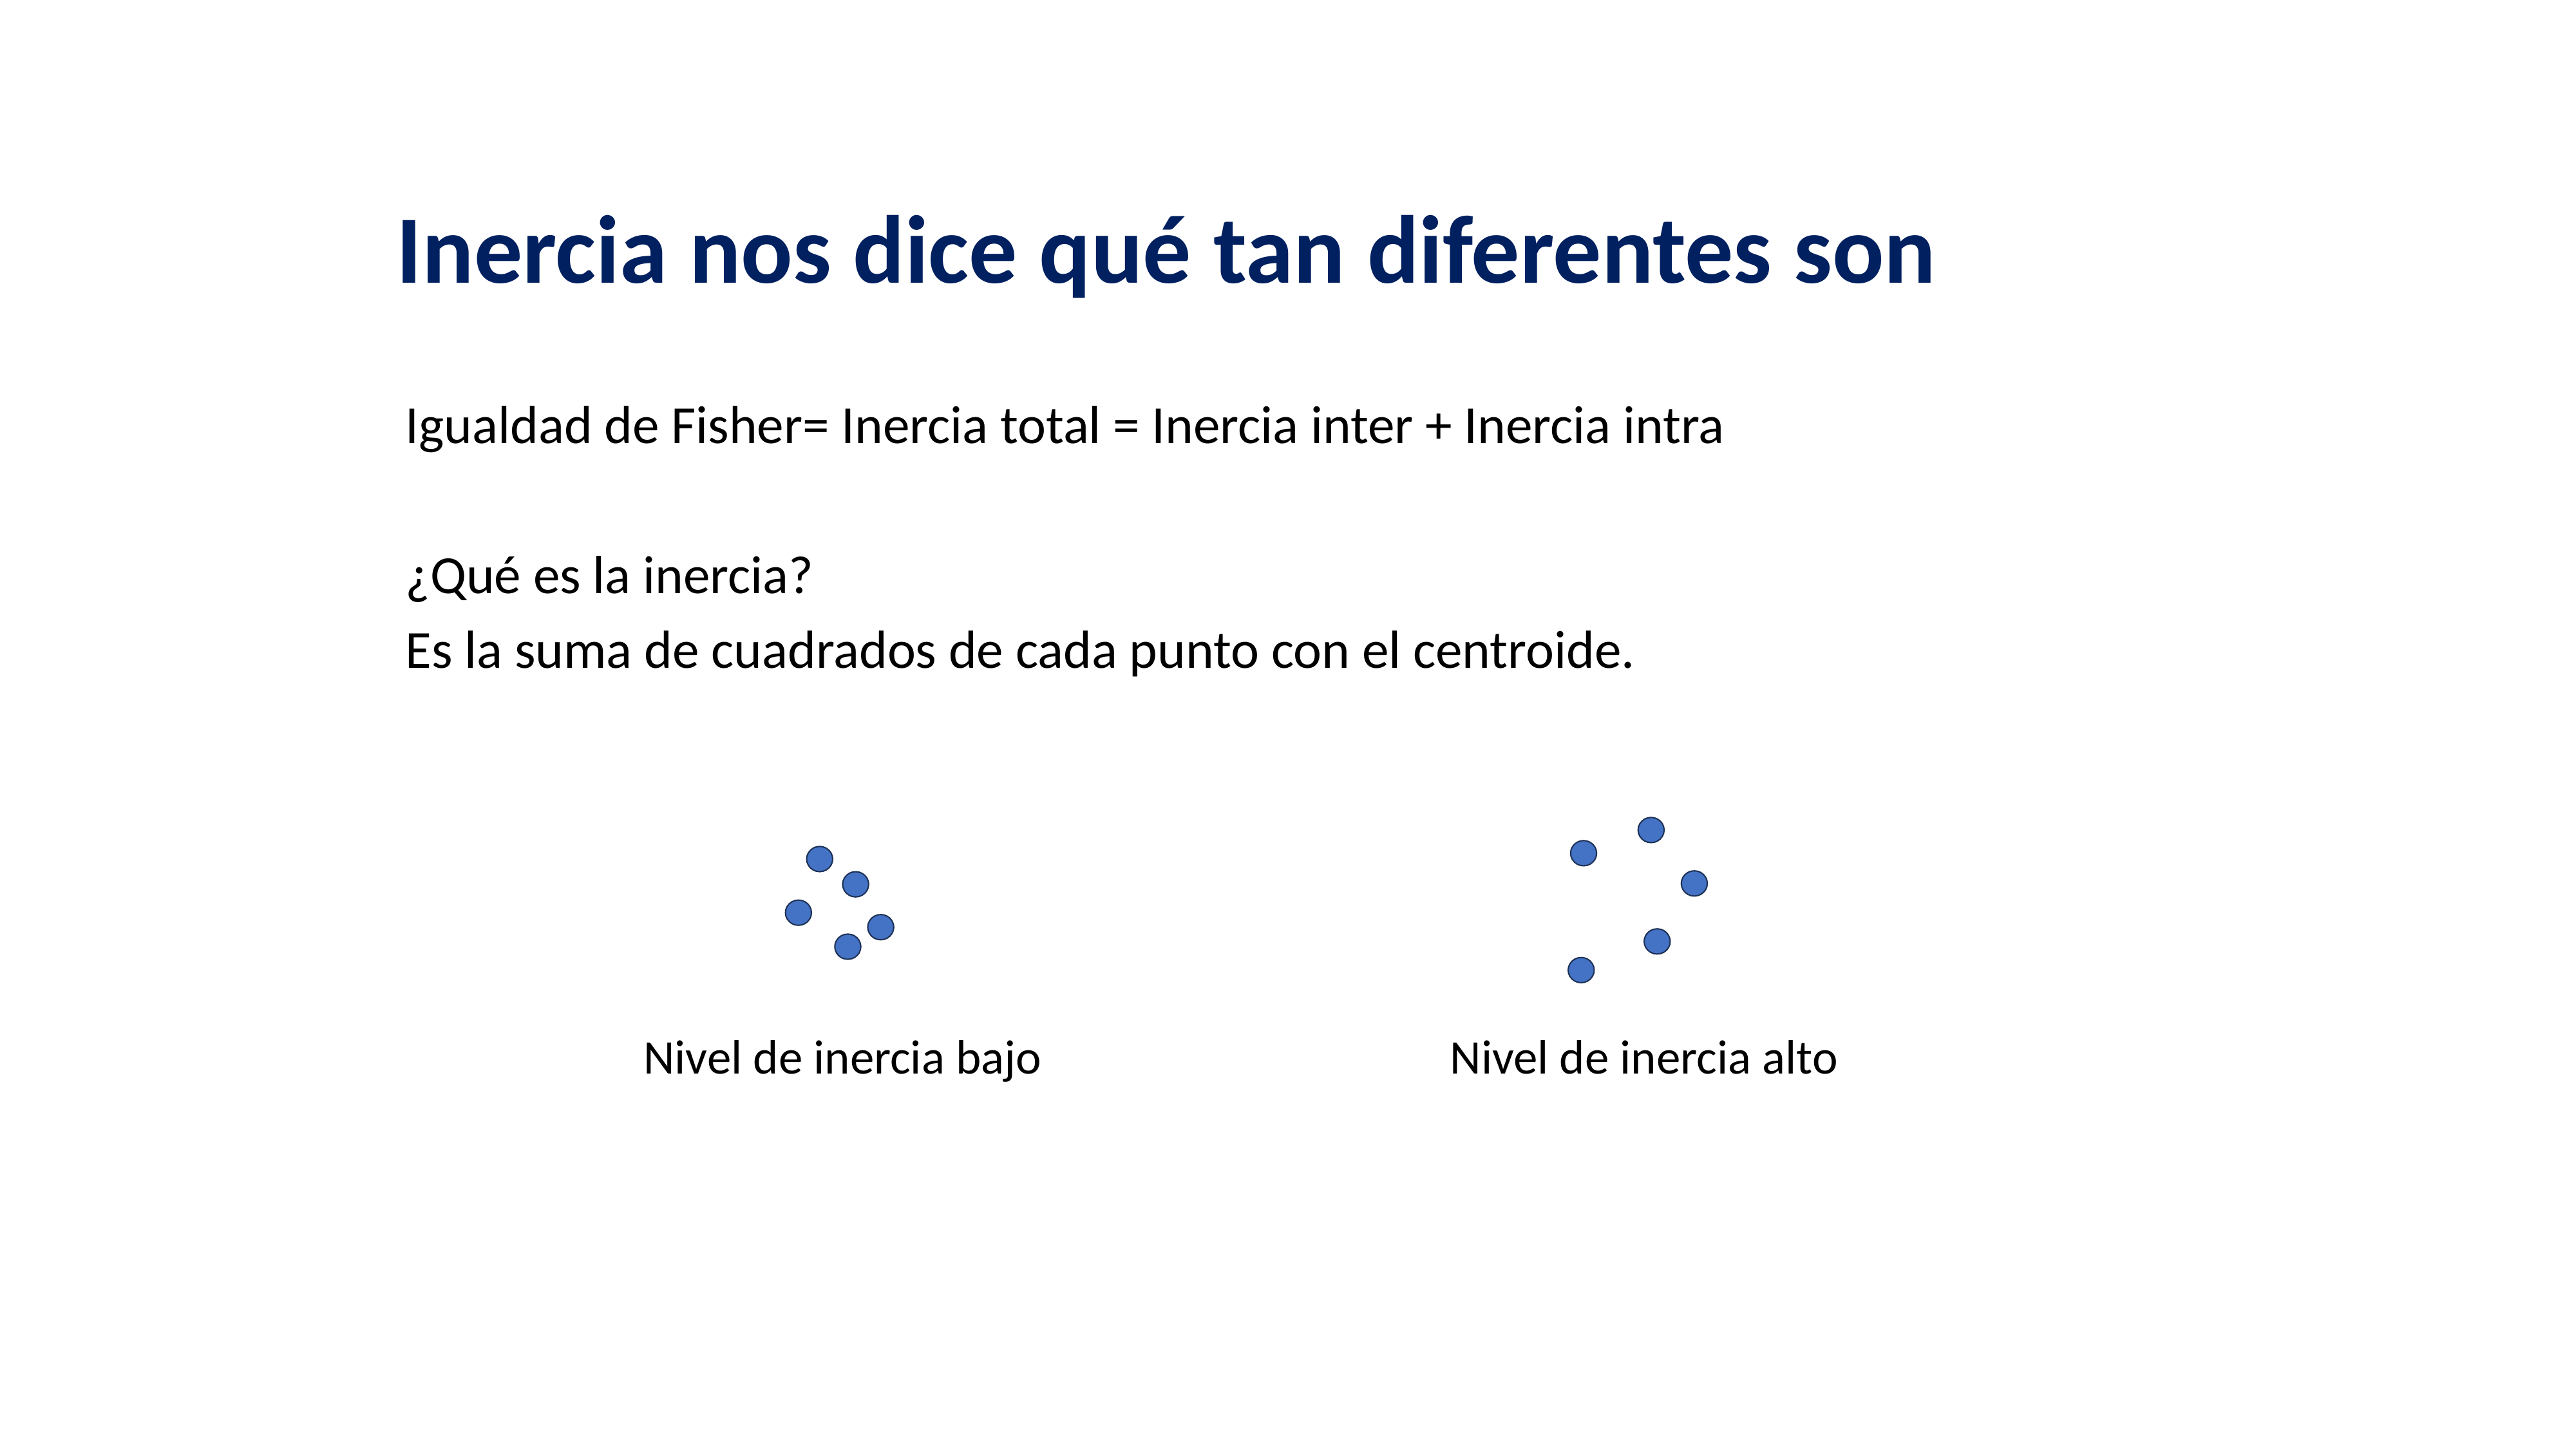

Inercia nos dice qué tan diferentes son
Igualdad de Fisher= Inercia total = Inercia inter + Inercia intra

¿Qué es la inercia?
Es la suma de cuadrados de cada punto con el centroide.

Nivel de inercia bajo
Nivel de inercia alto